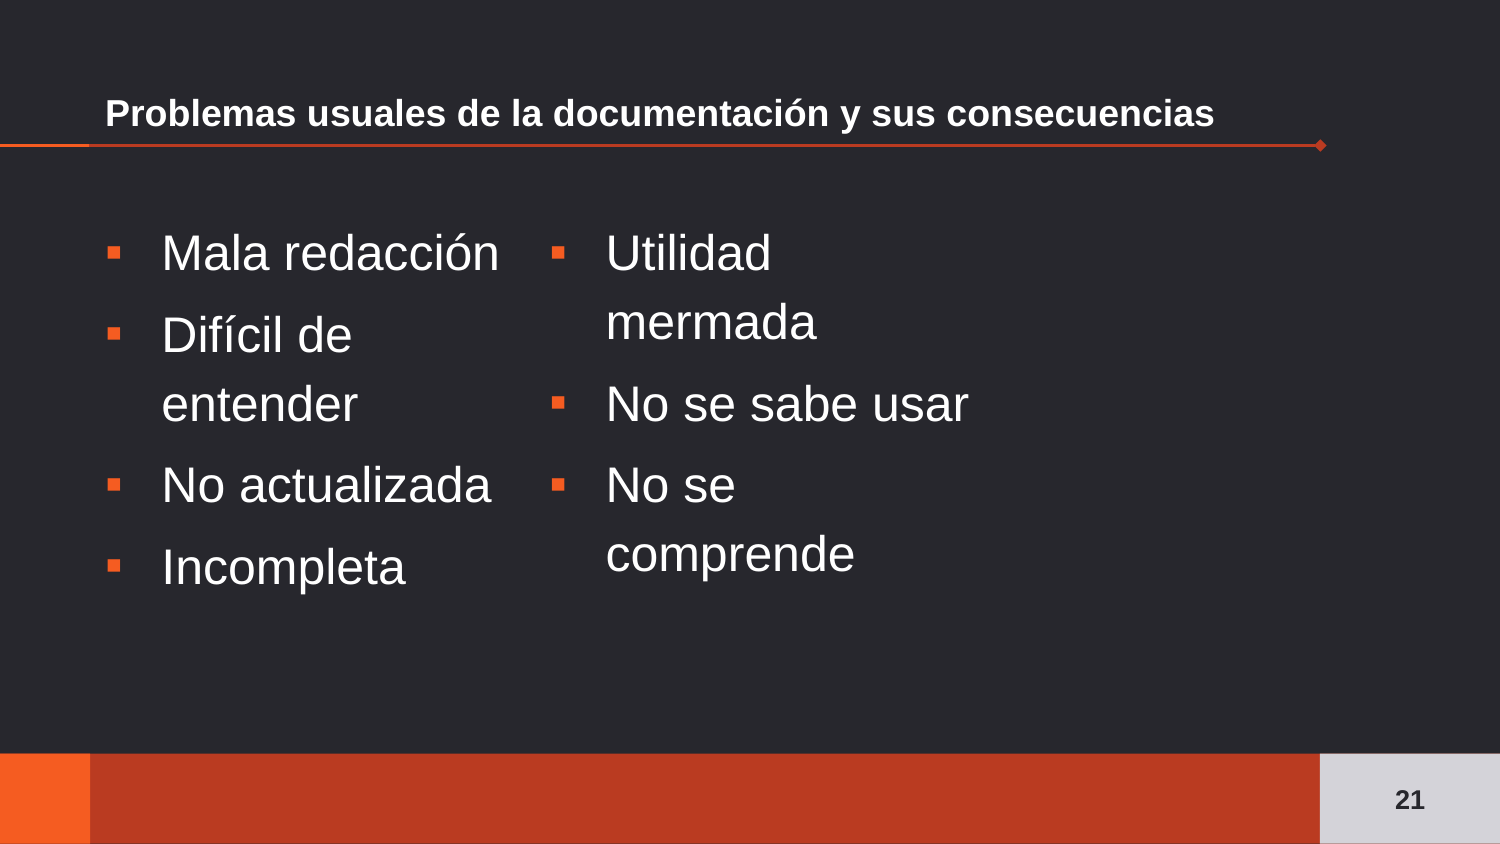

# Problemas usuales de la documentación y sus consecuencias
Mala redacción
Difícil de entender
No actualizada
Incompleta

Utilidad mermada
No se sabe usar
No se comprende

21